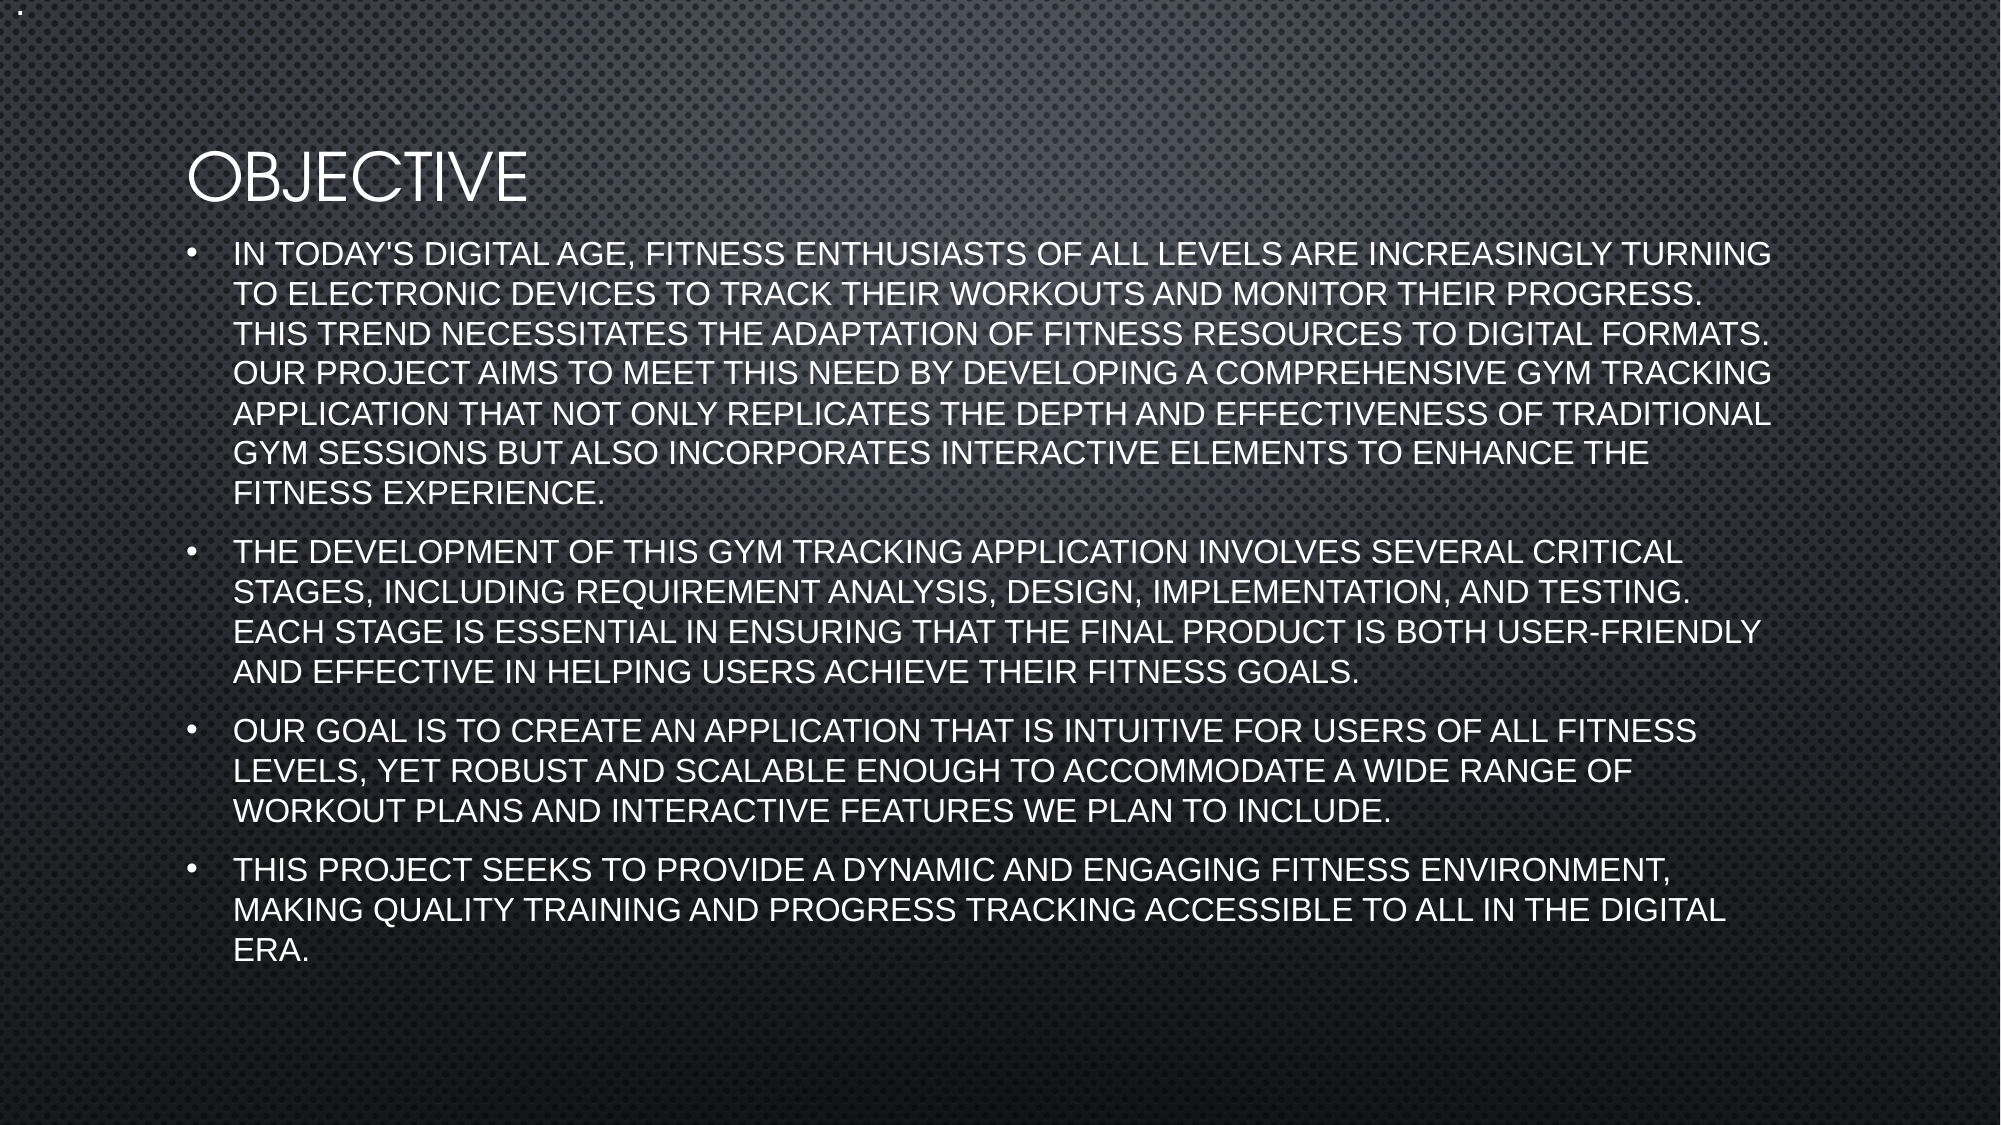

.
# OBJECTIVE
In today's digital age, fitness enthusiasts of all levels are increasingly turning to electronic devices to track their workouts and monitor their progress. This trend necessitates the adaptation of fitness resources to digital formats. Our project aims to meet this need by developing a comprehensive gym tracking application that not only replicates the depth and effectiveness of traditional gym sessions but also incorporates interactive elements to enhance the fitness experience.
The development of this gym tracking application involves several critical stages, including requirement analysis, design, implementation, and testing. Each stage is essential in ensuring that the final product is both user-friendly and effective in helping users achieve their fitness goals.
Our goal is to create an application that is intuitive for users of all fitness levels, yet robust and scalable enough to accommodate a wide range of workout plans and interactive features we plan to include.
This project seeks to provide a dynamic and engaging fitness environment, making quality training and progress tracking accessible to all in the digital era.